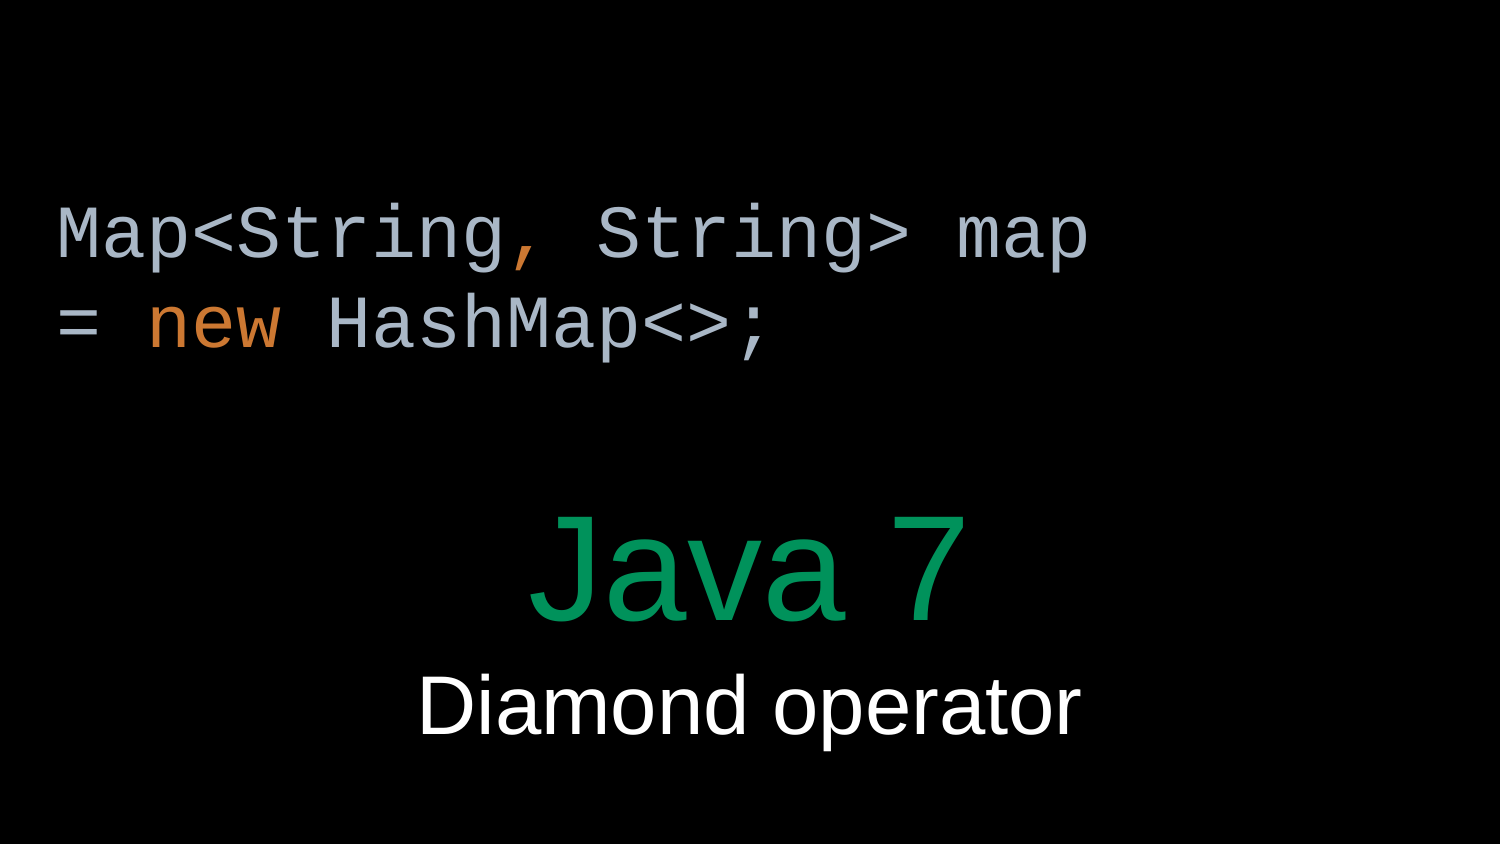

Map<String, String> map
= new HashMap<>;
Java 7
Diamond operator